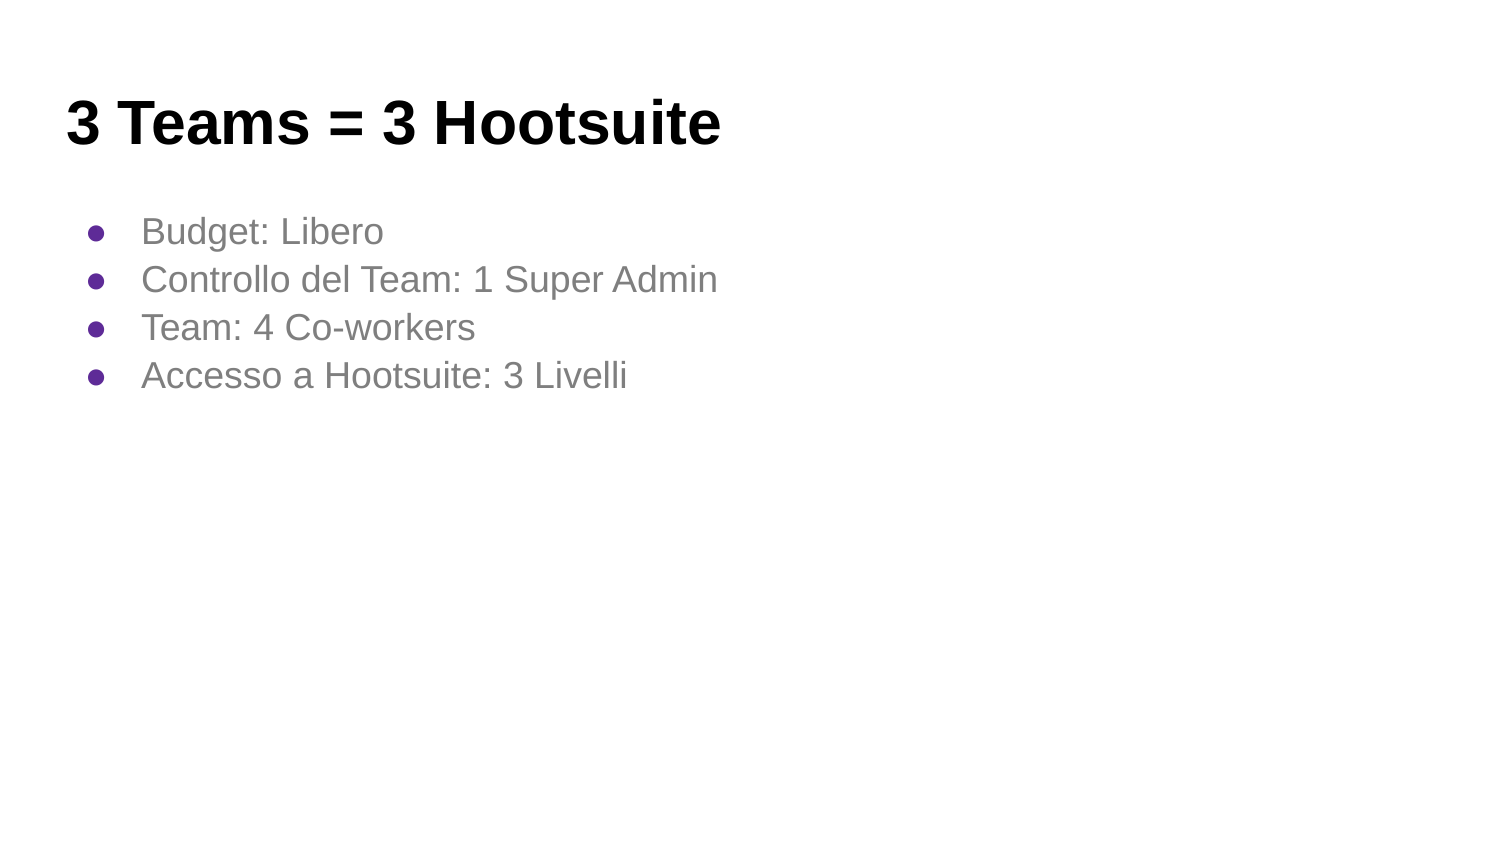

# 3 Teams = 3 Hootsuite
Budget: Libero
Controllo del Team: 1 Super Admin
Team: 4 Co-workers
Accesso a Hootsuite: 3 Livelli